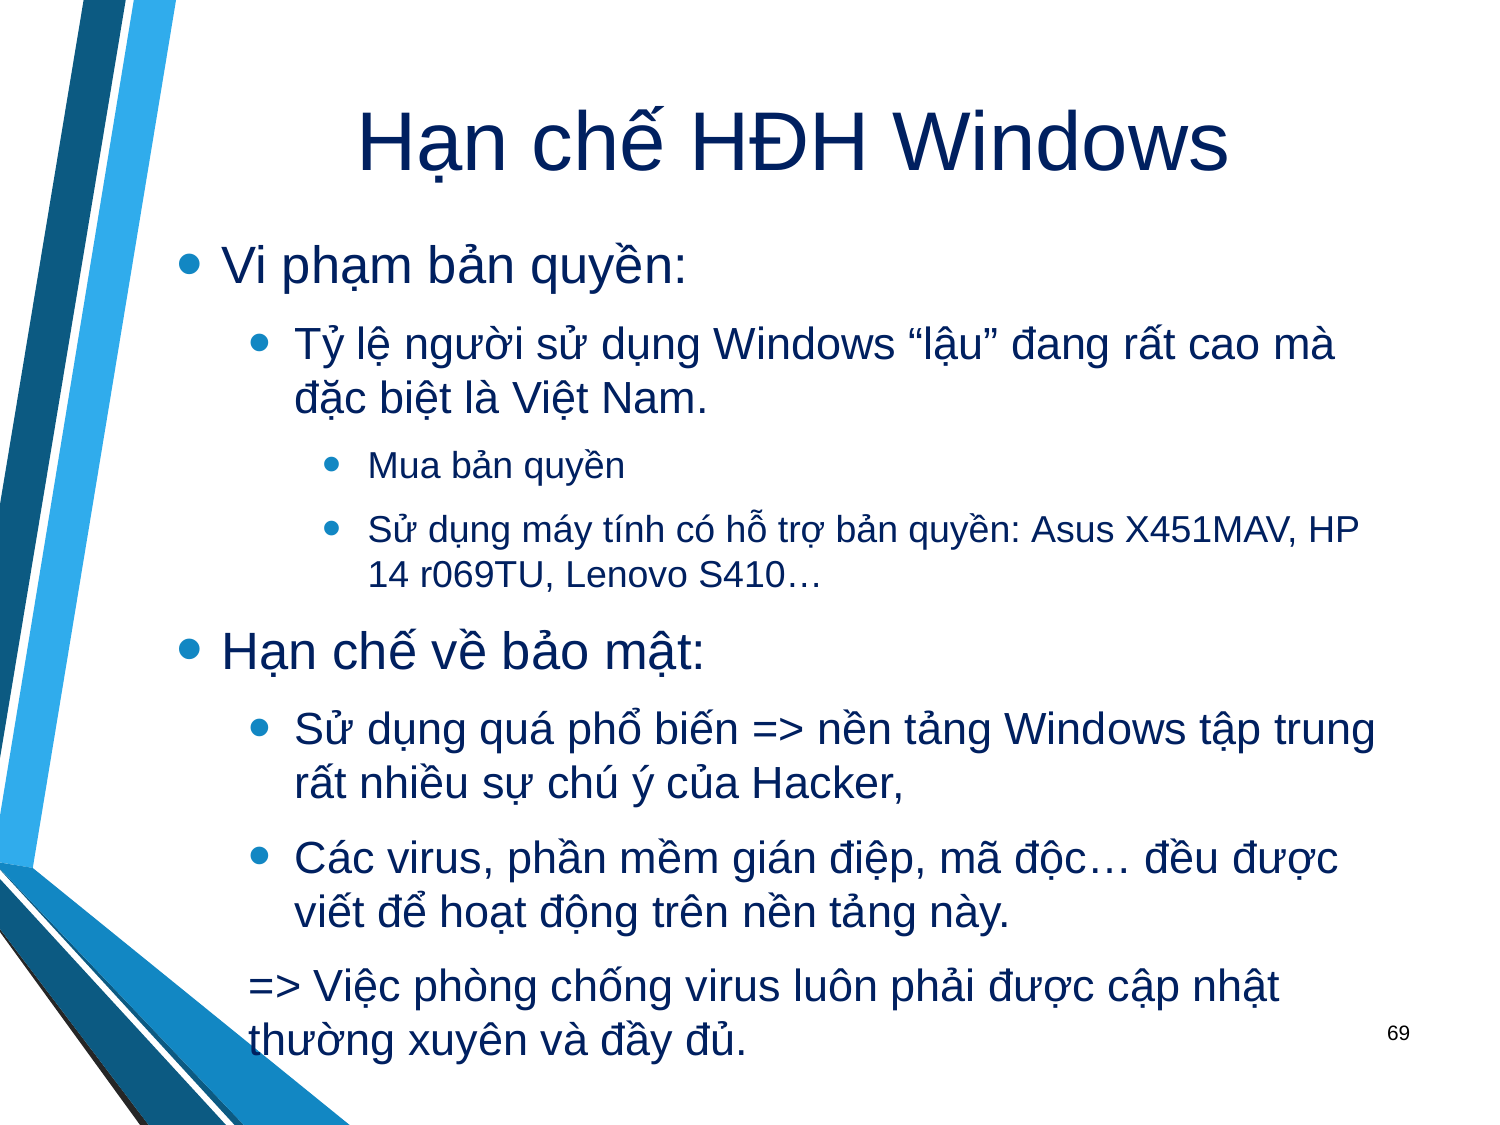

# Hạn chế HĐH Windows
Vi phạm bản quyền:
Tỷ lệ người sử dụng Windows “lậu” đang rất cao mà đặc biệt là Việt Nam.
Mua bản quyền
Sử dụng máy tính có hỗ trợ bản quyền: Asus X451MAV, HP 14 r069TU, Lenovo S410…
Hạn chế về bảo mật:
Sử dụng quá phổ biến => nền tảng Windows tập trung rất nhiều sự chú ý của Hacker,
Các virus, phần mềm gián điệp, mã độc… đều được viết để hoạt động trên nền tảng này.
=> Việc phòng chống virus luôn phải được cập nhật thường xuyên và đầy đủ.

69